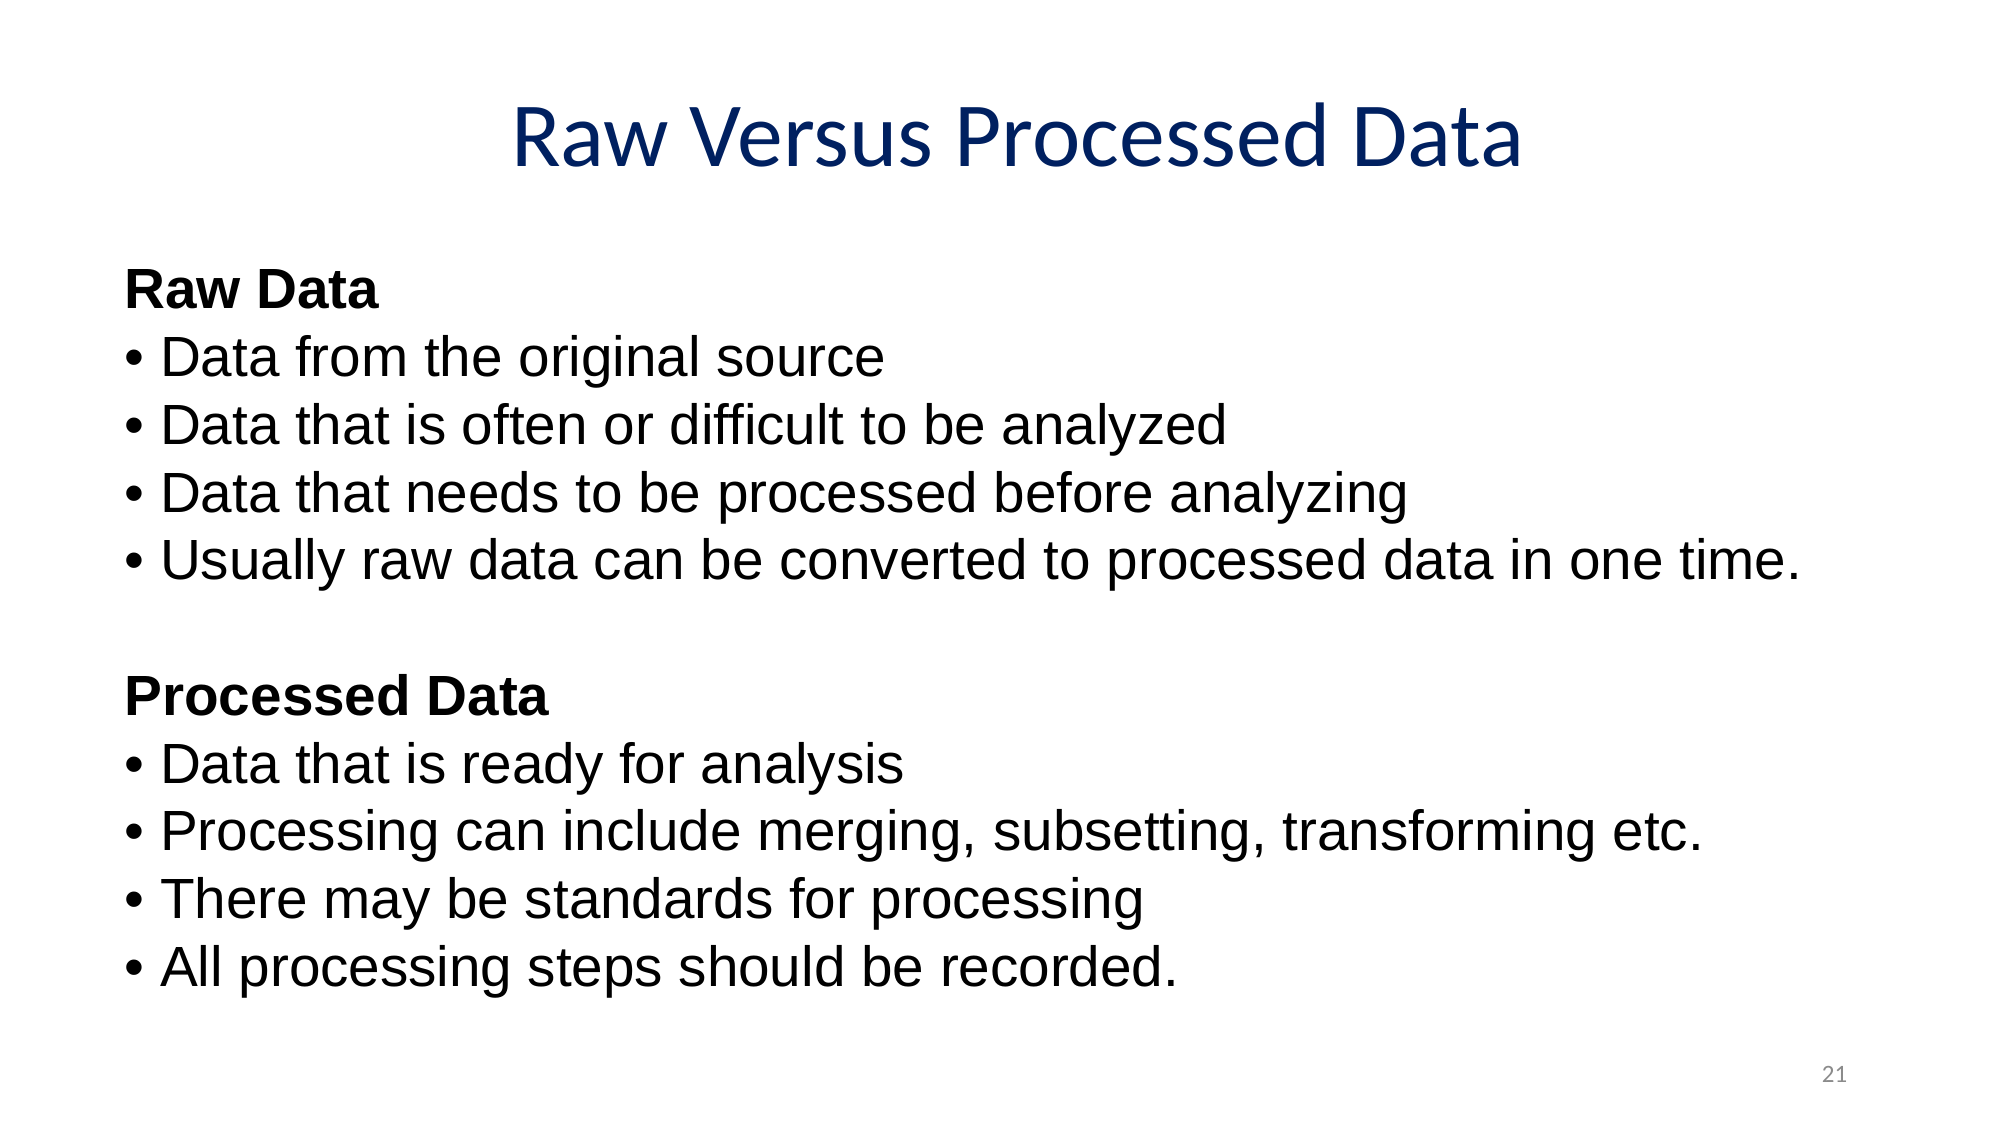

# Raw Versus Processed Data
Raw Data
• Data from the original source
• Data that is often or difficult to be analyzed
• Data that needs to be processed before analyzing
• Usually raw data can be converted to processed data in one time.

Processed Data
• Data that is ready for analysis
• Processing can include merging, subsetting, transforming etc.
• There may be standards for processing
• All processing steps should be recorded.

21